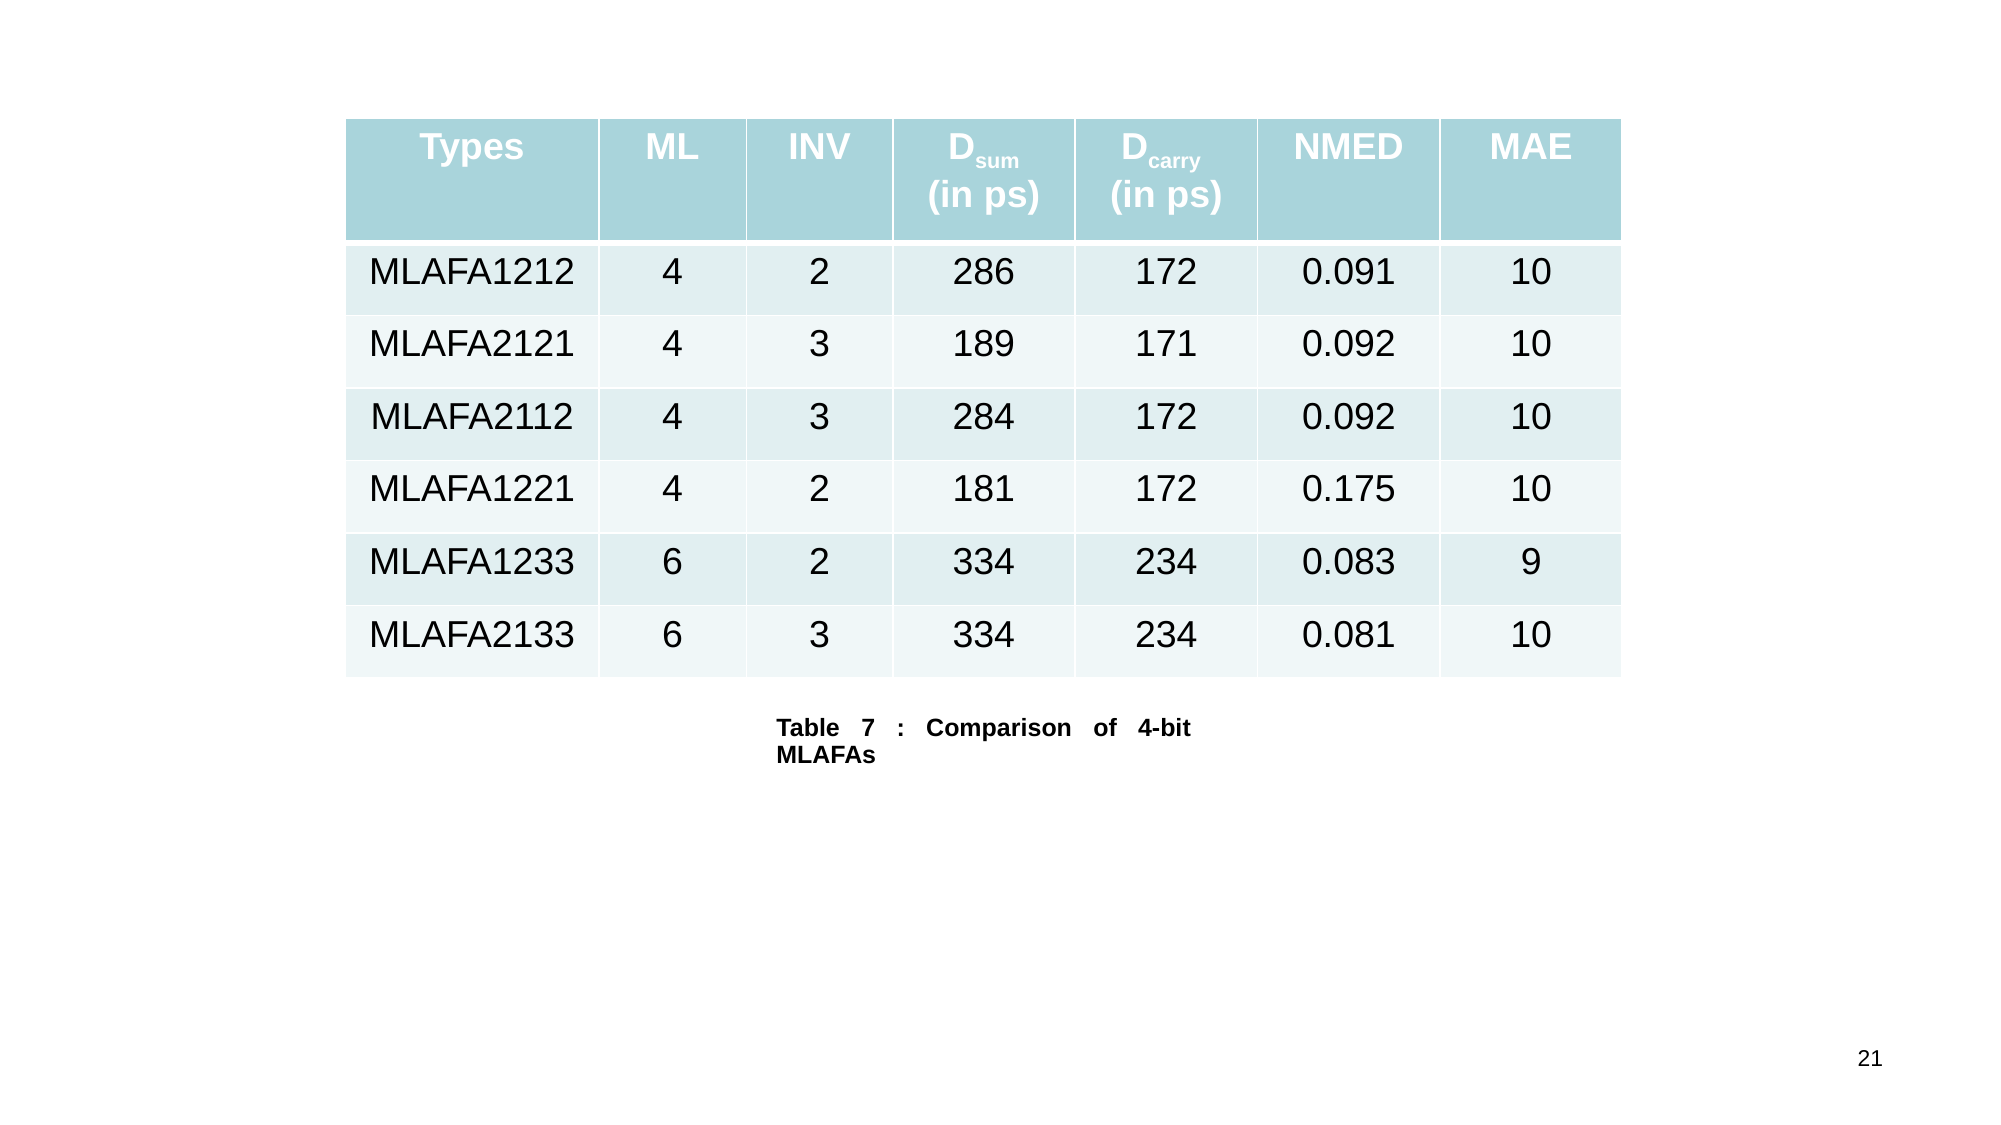

| Types | ML | INV | Dsum (in ps) | Dcarry (in ps) | NMED | MAE |
| --- | --- | --- | --- | --- | --- | --- |
| MLAFA1212 | 4 | 2 | 286 | 172 | 0.091 | 10 |
| MLAFA2121 | 4 | 3 | 189 | 171 | 0.092 | 10 |
| MLAFA2112 | 4 | 3 | 284 | 172 | 0.092 | 10 |
| MLAFA1221 | 4 | 2 | 181 | 172 | 0.175 | 10 |
| MLAFA1233 | 6 | 2 | 334 | 234 | 0.083 | 9 |
| MLAFA2133 | 6 | 3 | 334 | 234 | 0.081 | 10 |
Table 7 : Comparison of 4-bit MLAFAs
21